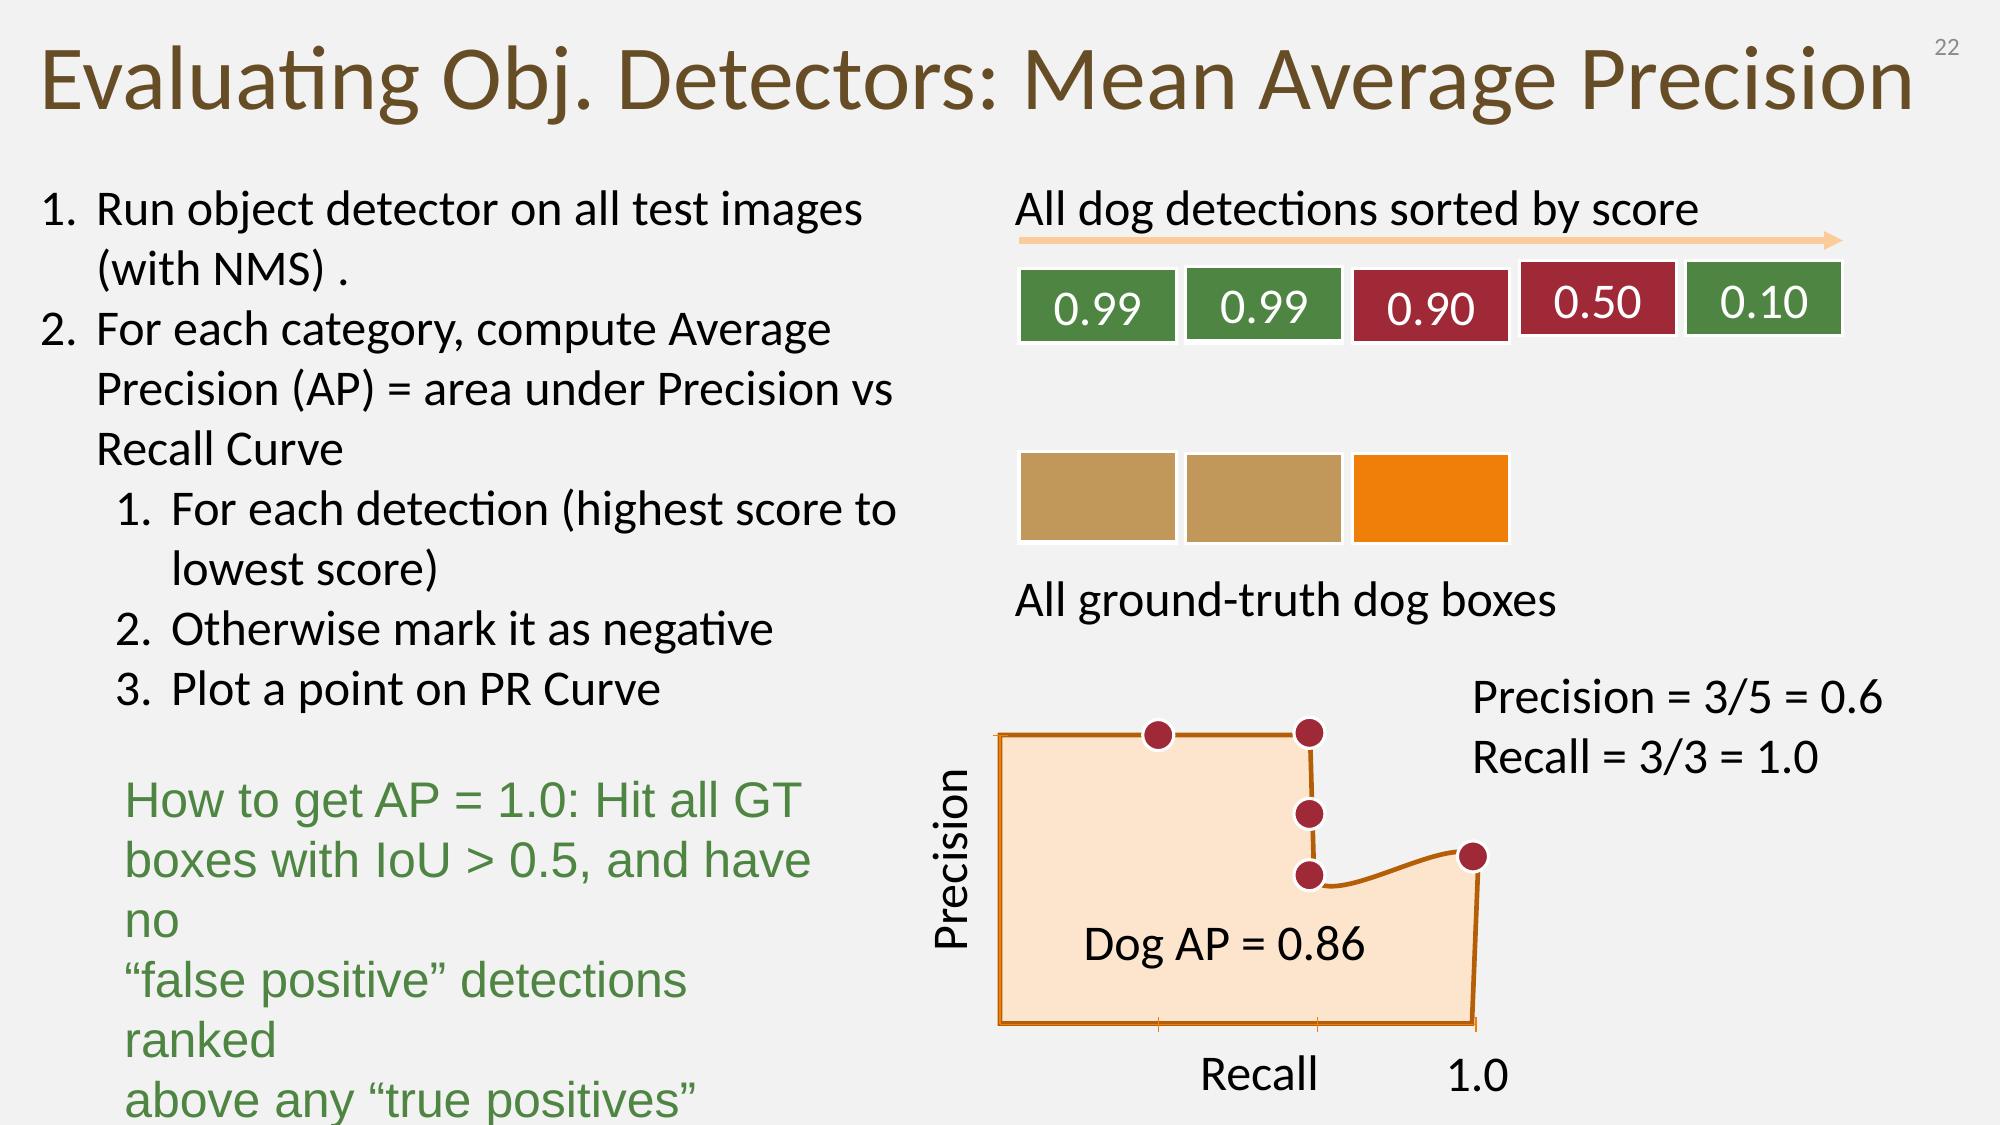

# Evaluating Obj. Detectors: Mean Average Precision
22
Run object detector on all test images (with NMS) .
For each category, compute Average Precision (AP) = area under Precision vs Recall Curve
For each detection (highest score to lowest score)
Otherwise mark it as negative
Plot a point on PR Curve
All dog detections sorted by score
0.99

0.99

0.99
0.95
0.90
0.50
0.10

All ground-truth dog boxes
Precision = 3/5 = 0.6
Recall = 3/3 = 1.0

How to get AP = 1.0: Hit all GT
boxes with IoU > 0.5, and have no
“false positive” detections ranked
above any “true positives”

Precision

Dog AP = 0.86
Recall
1.0